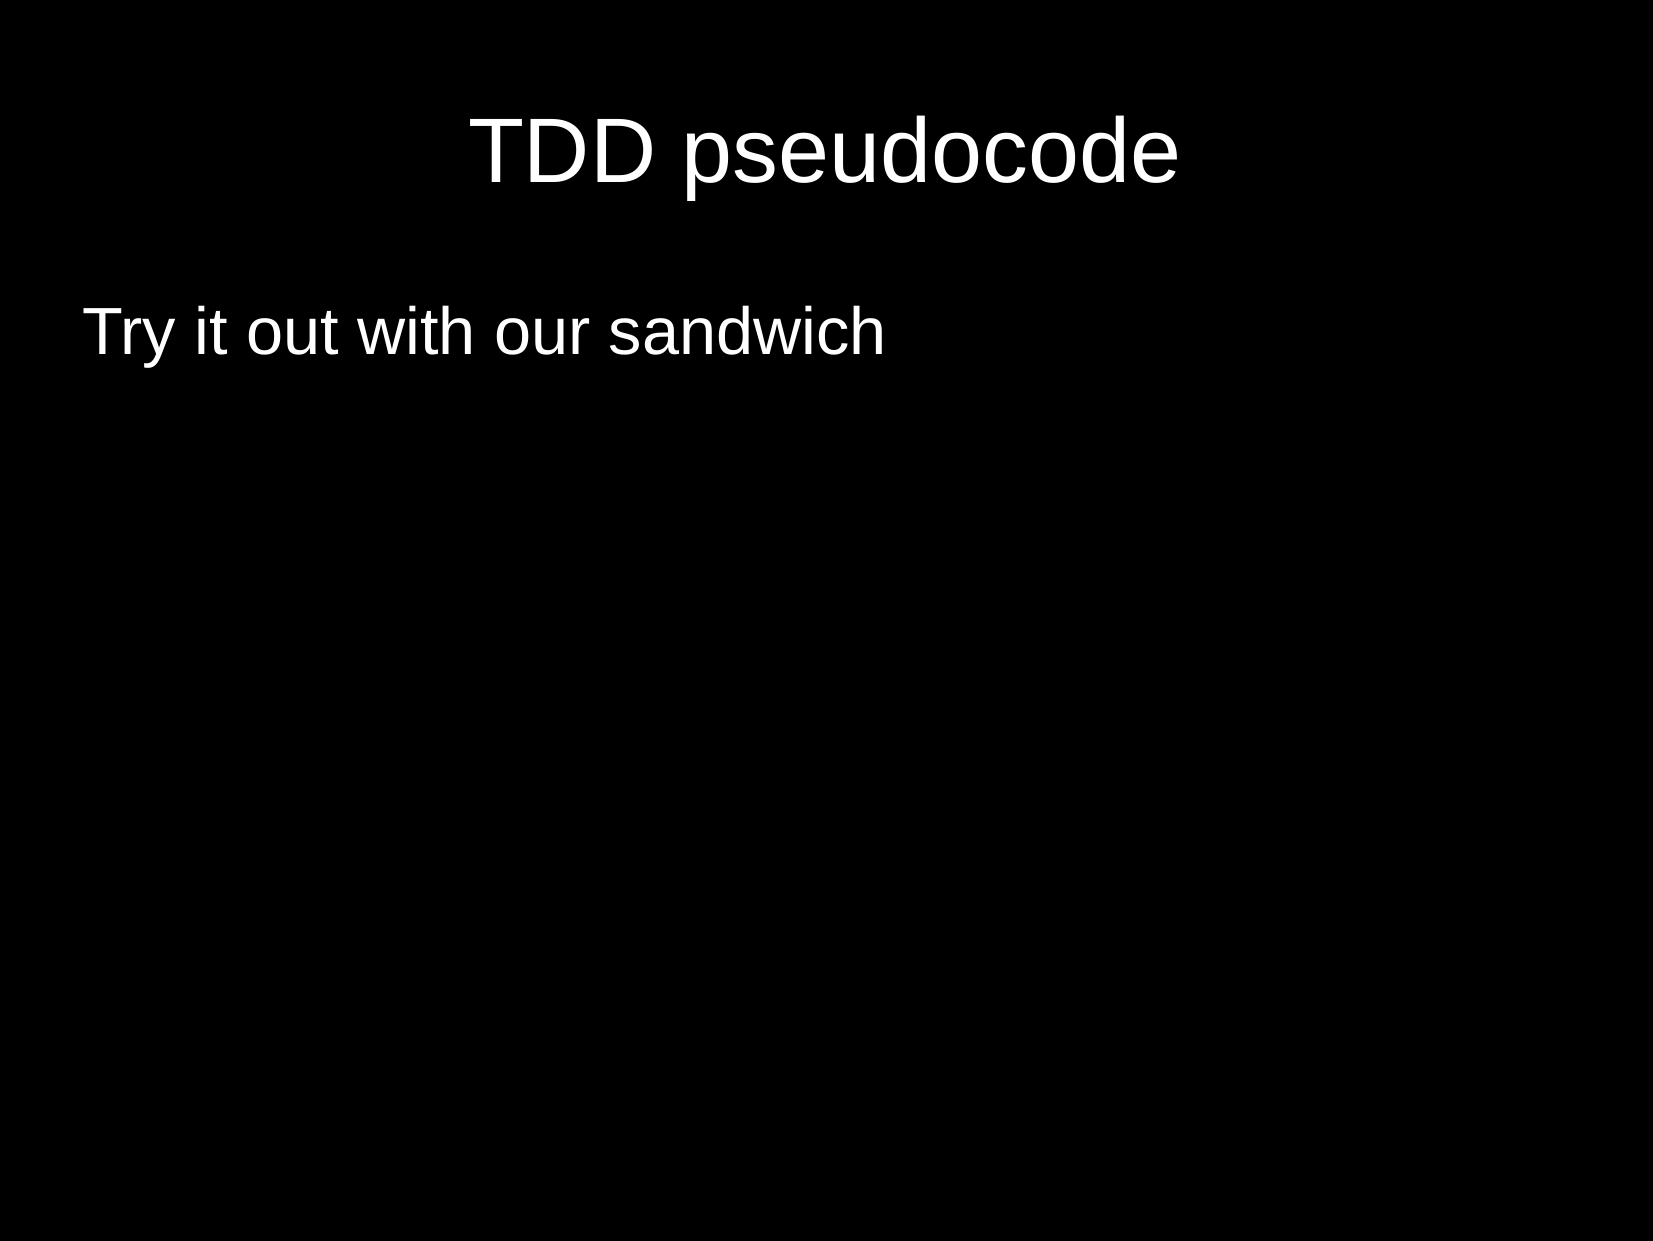

# TDD pseudocode
Try it out with our sandwich